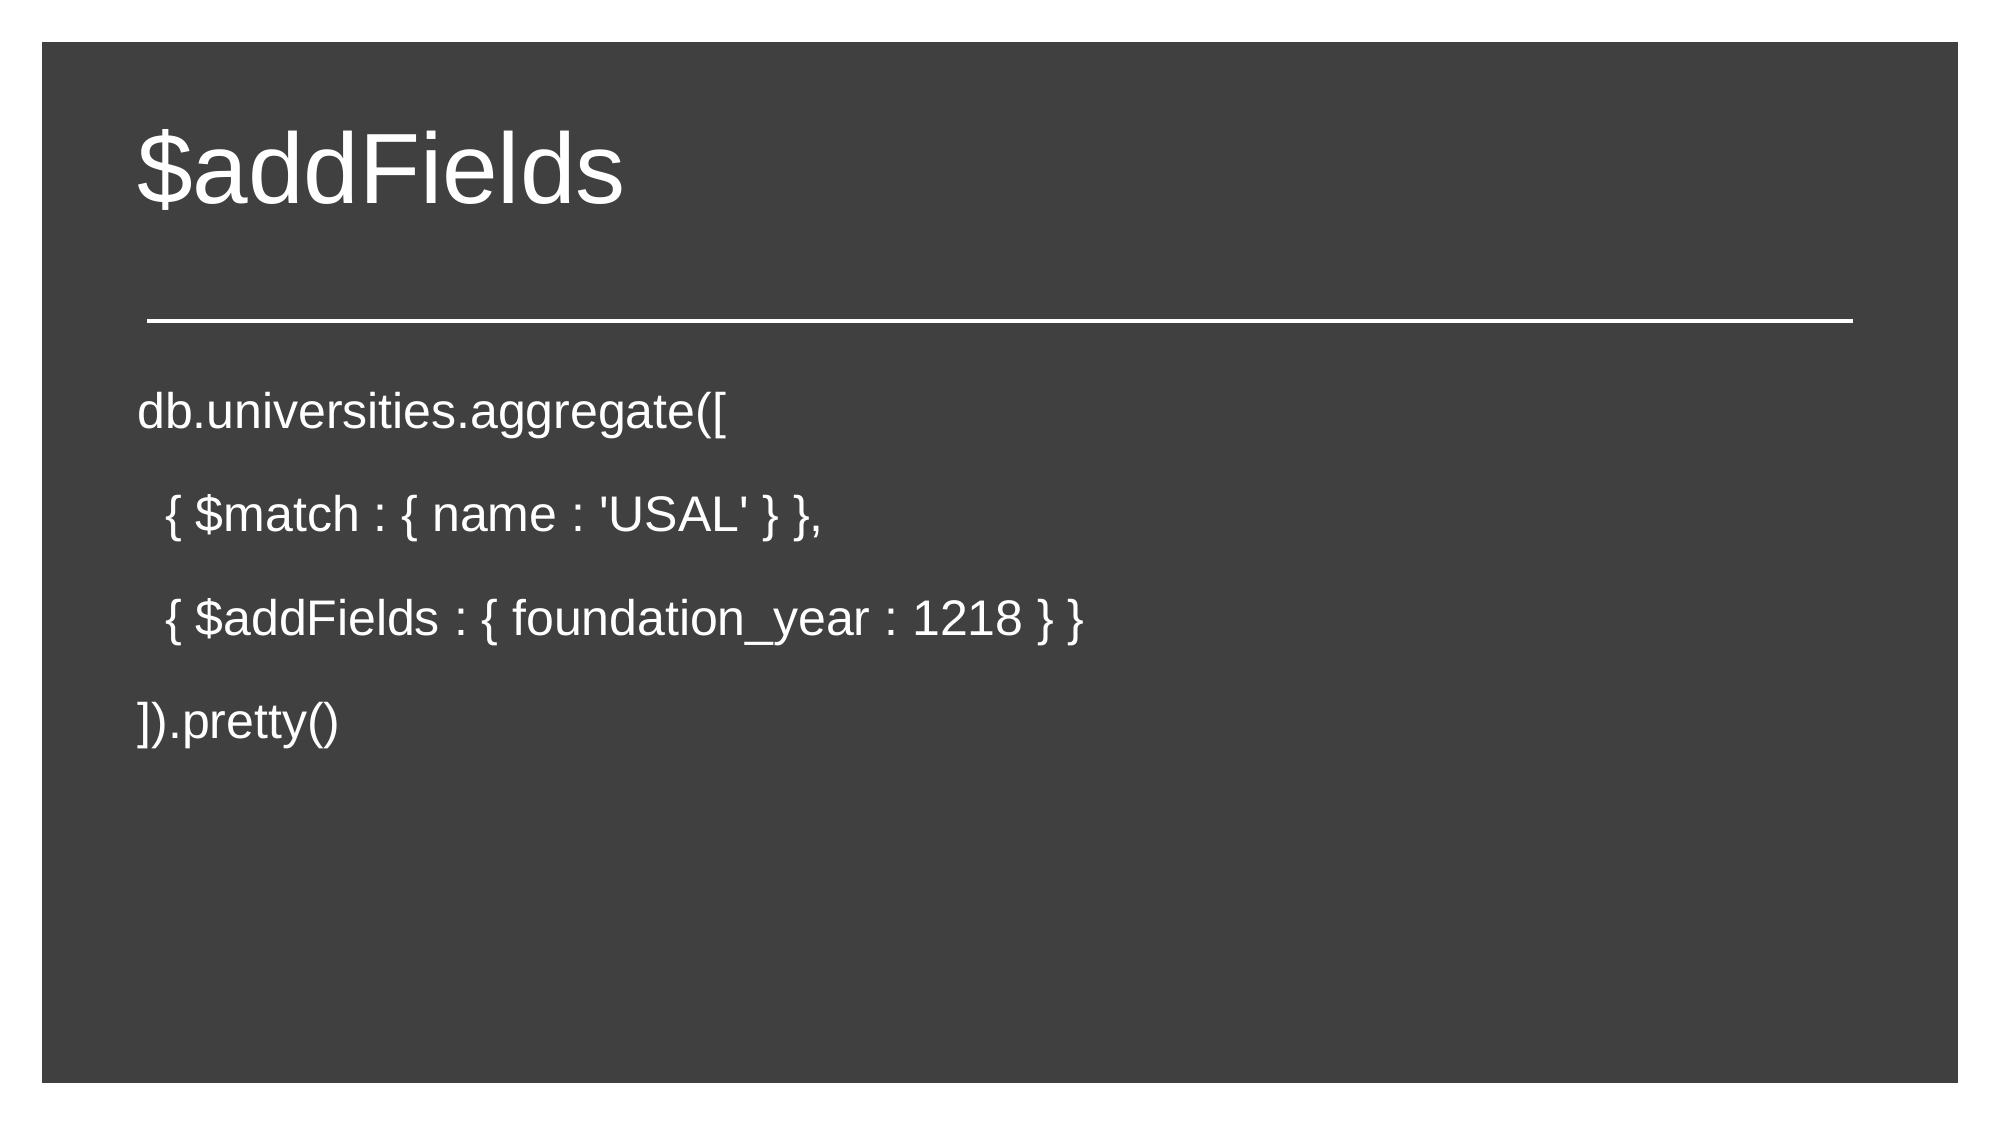

# $addFields
db.universities.aggregate([
  { $match : { name : 'USAL' } },
  { $addFields : { foundation_year : 1218 } }
]).pretty()